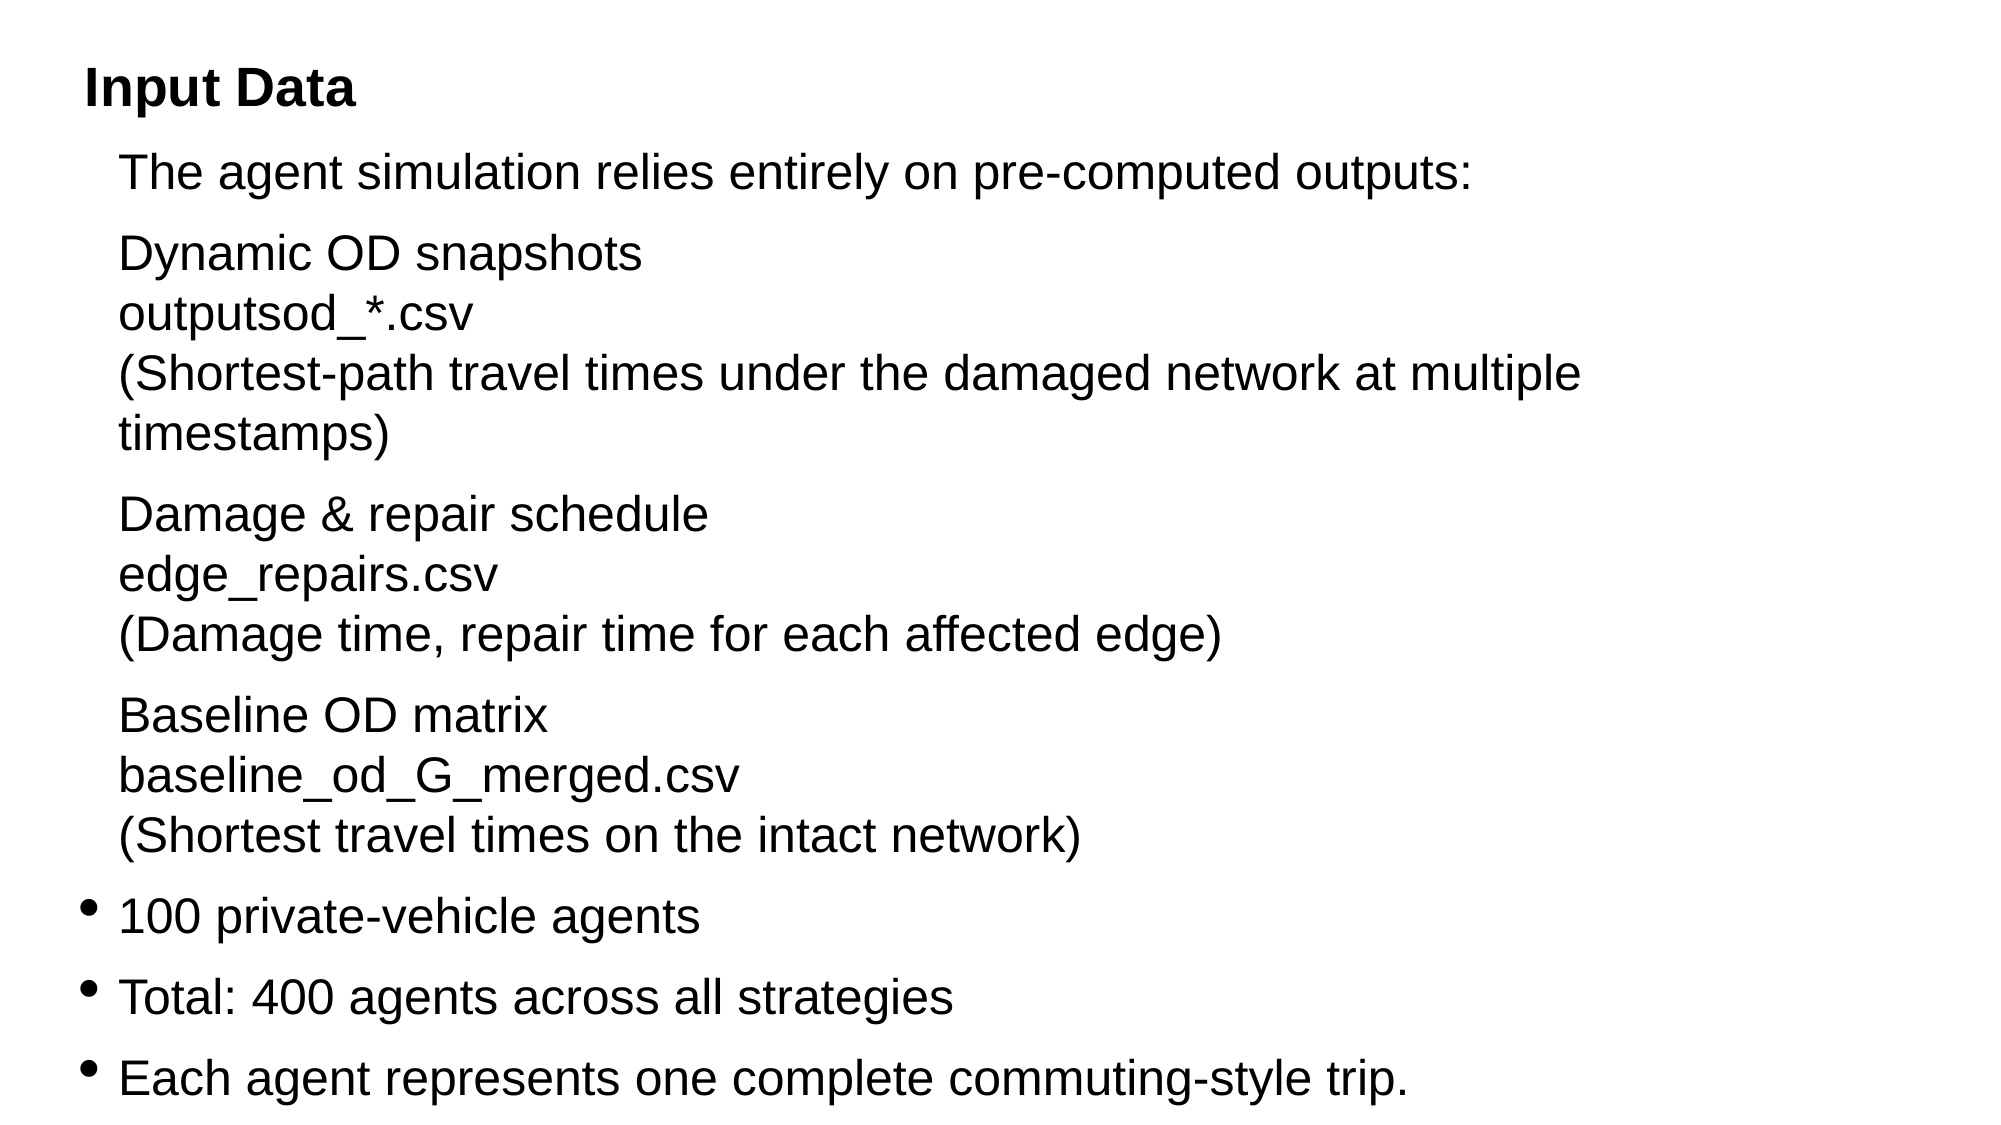

# Input Data
The agent simulation relies entirely on pre-computed outputs:
Dynamic OD snapshots
outputsod_*.csv
(Shortest-path travel times under the damaged network at multiple timestamps)
Damage & repair schedule
edge_repairs.csv
(Damage time, repair time for each affected edge)
Baseline OD matrix
baseline_od_G_merged.csv
(Shortest travel times on the intact network)
100 private-vehicle agents
Total: 400 agents across all strategies
Each agent represents one complete commuting-style trip.